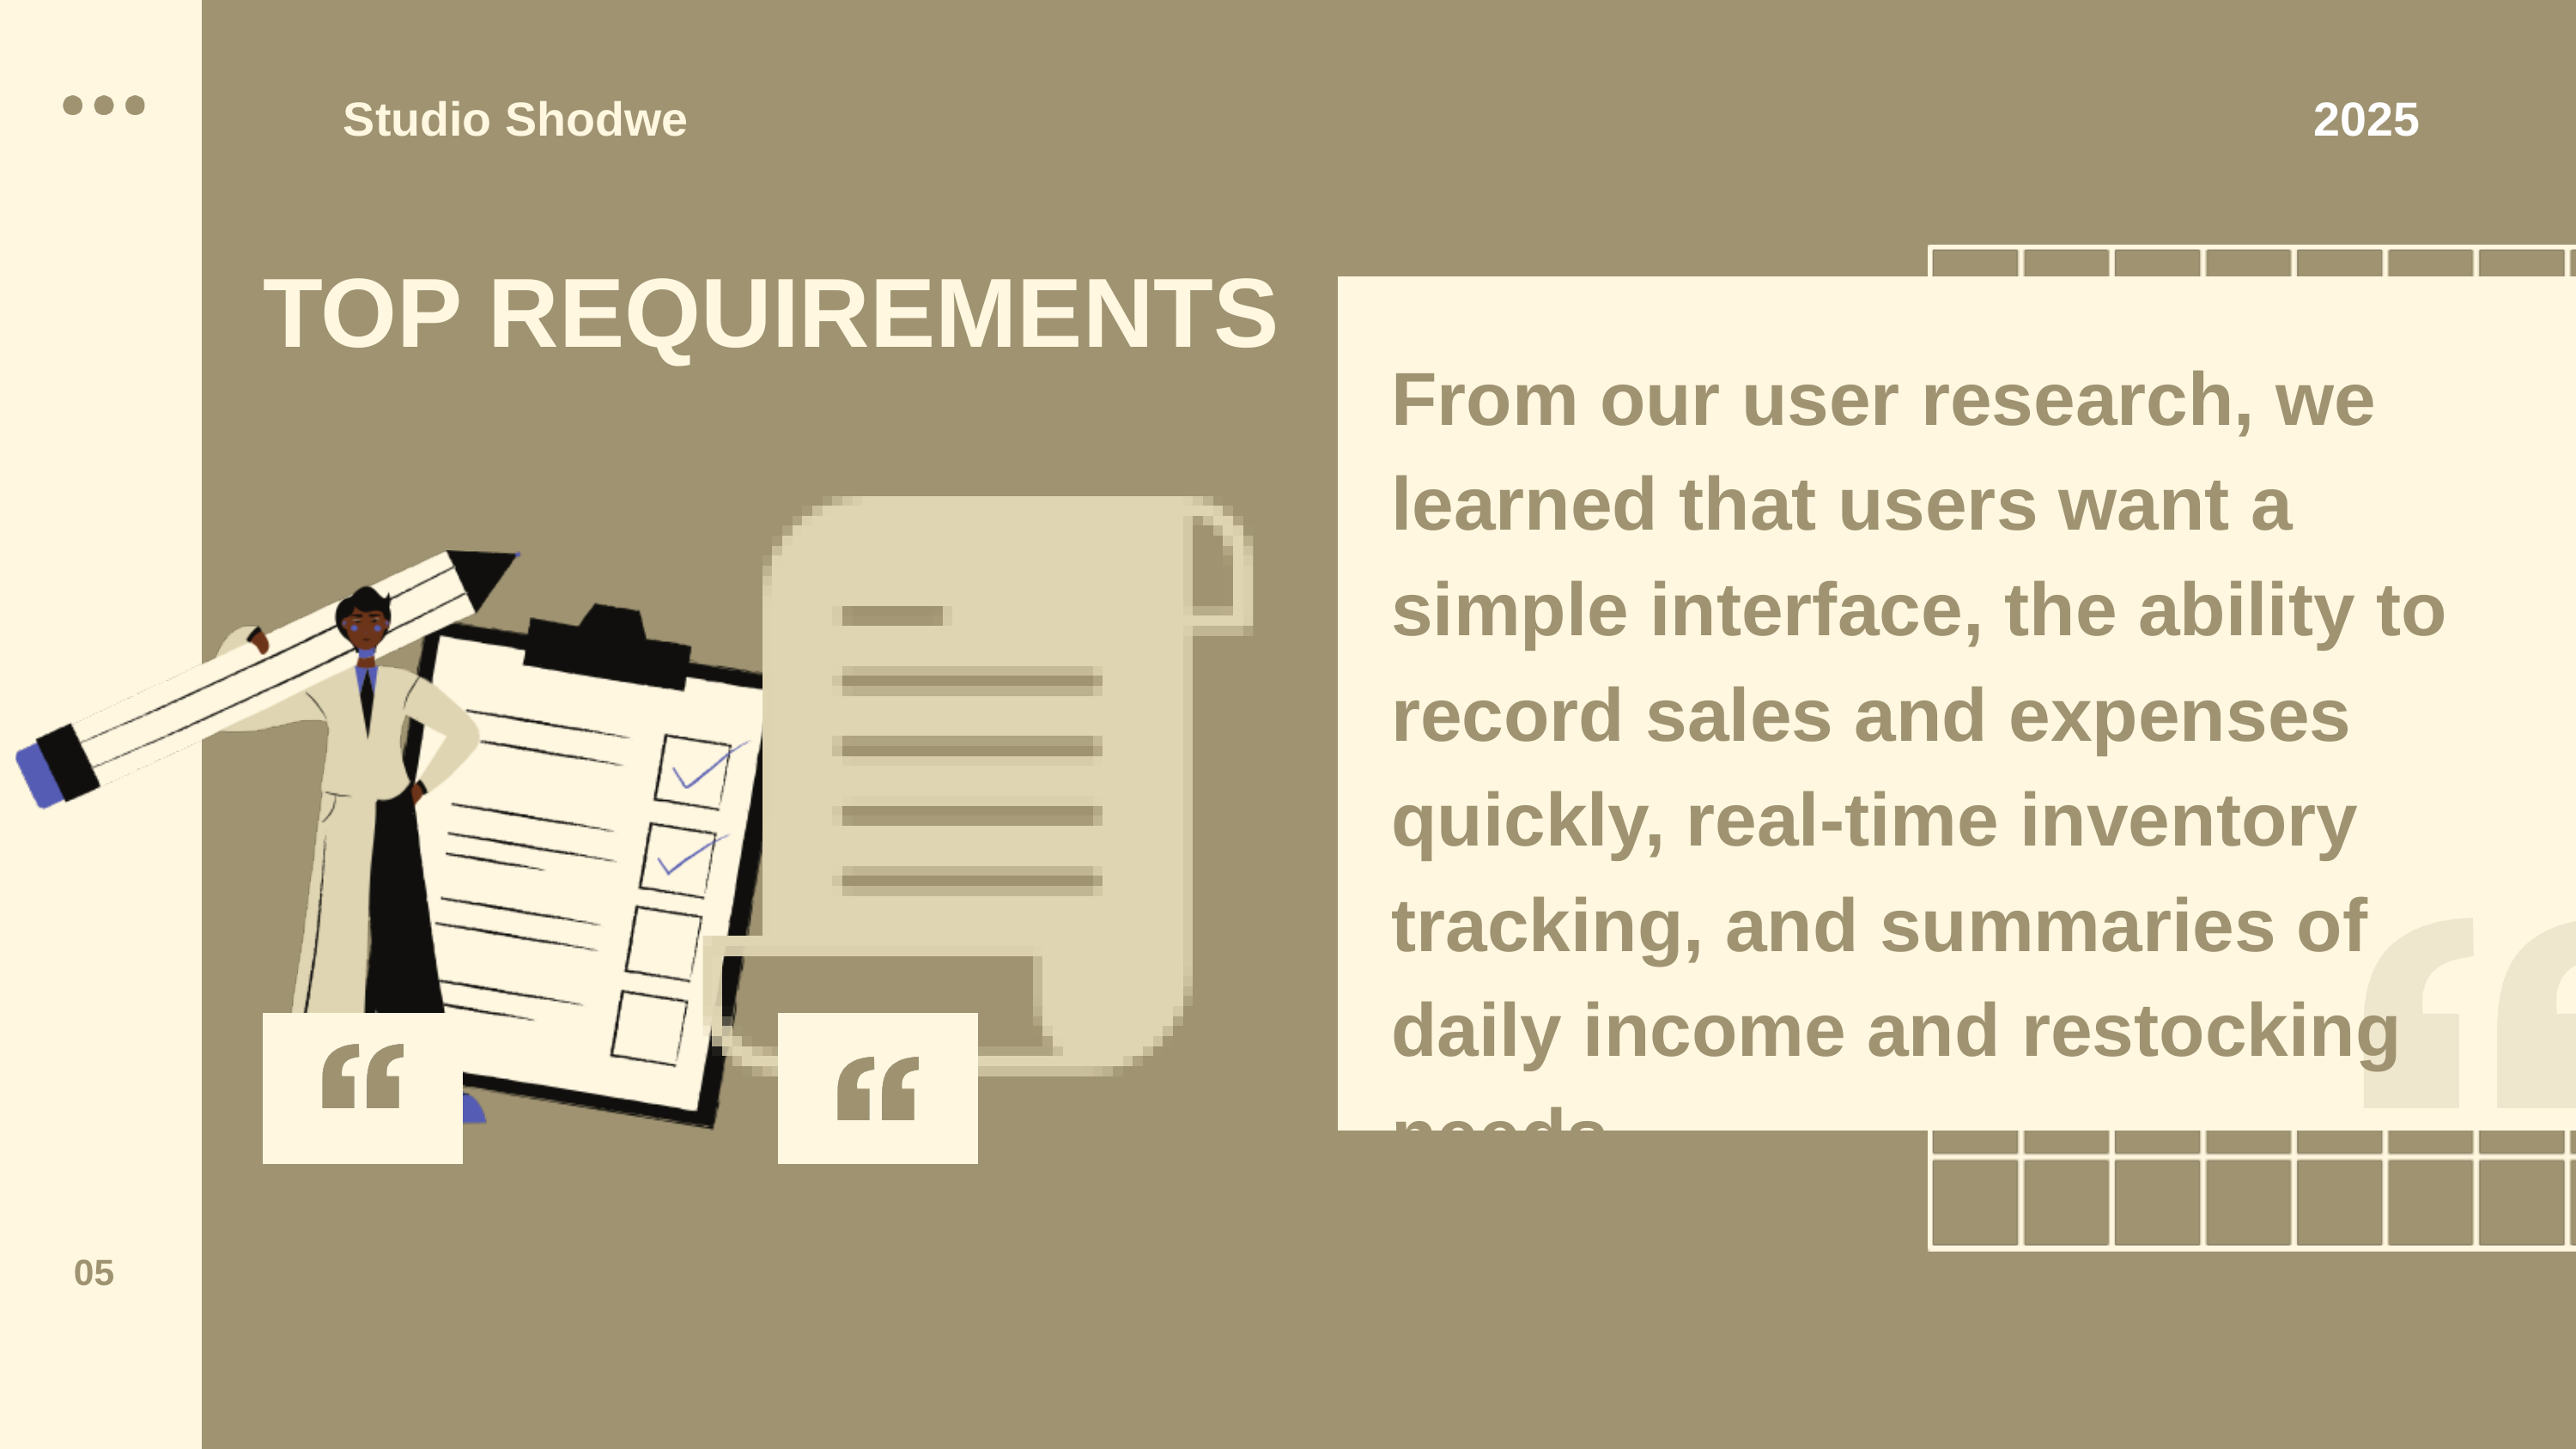

Studio Shodwe
2025

TOP REQUIREMENTS

From our user research, we learned that users want a simple interface, the ability to record sales and expenses quickly, real-time inventory tracking, and summaries of daily income and restocking needs.

05